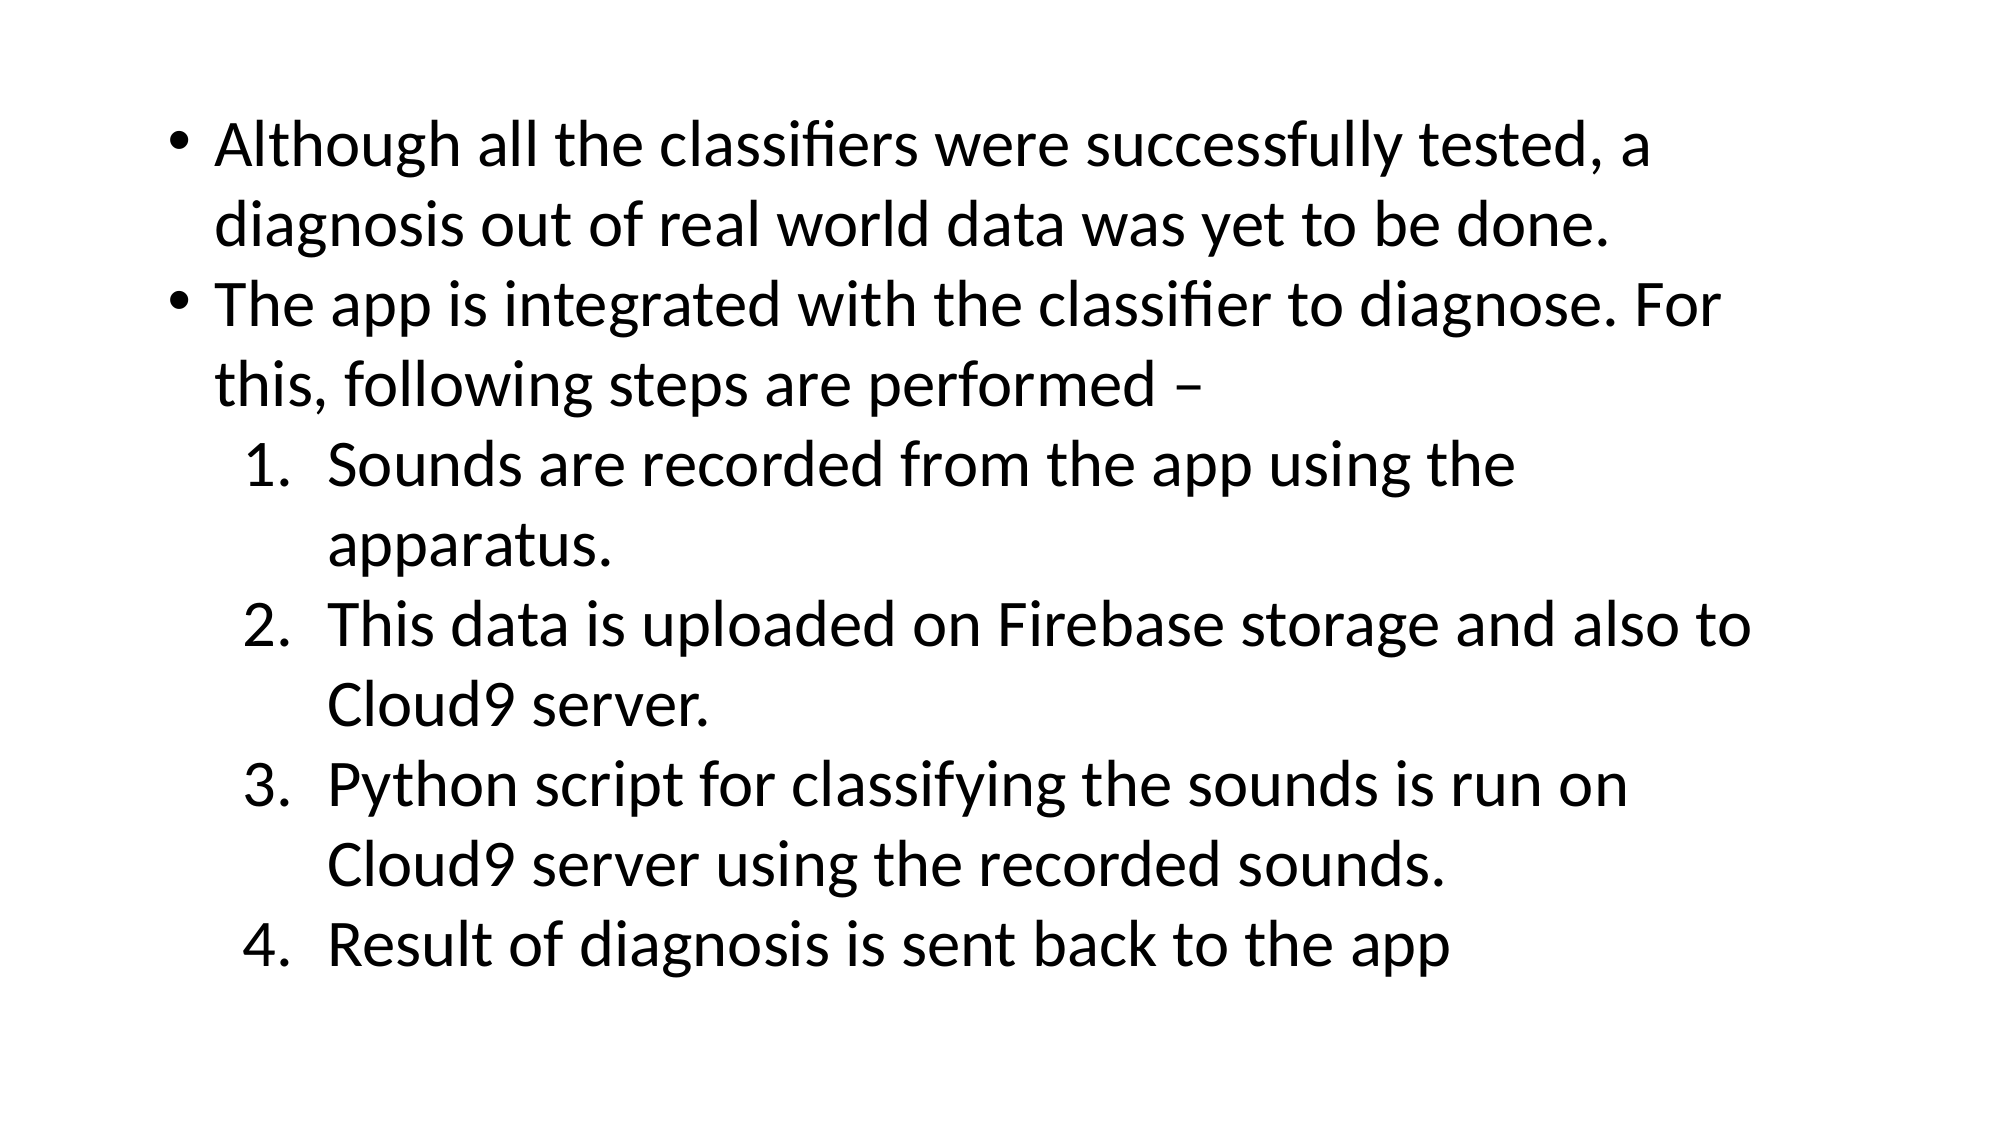

Although all the classifiers were successfully tested, a diagnosis out of real world data was yet to be done.
The app is integrated with the classifier to diagnose. For this, following steps are performed –
Sounds are recorded from the app using the apparatus.
This data is uploaded on Firebase storage and also to Cloud9 server.
Python script for classifying the sounds is run on Cloud9 server using the recorded sounds.
Result of diagnosis is sent back to the app